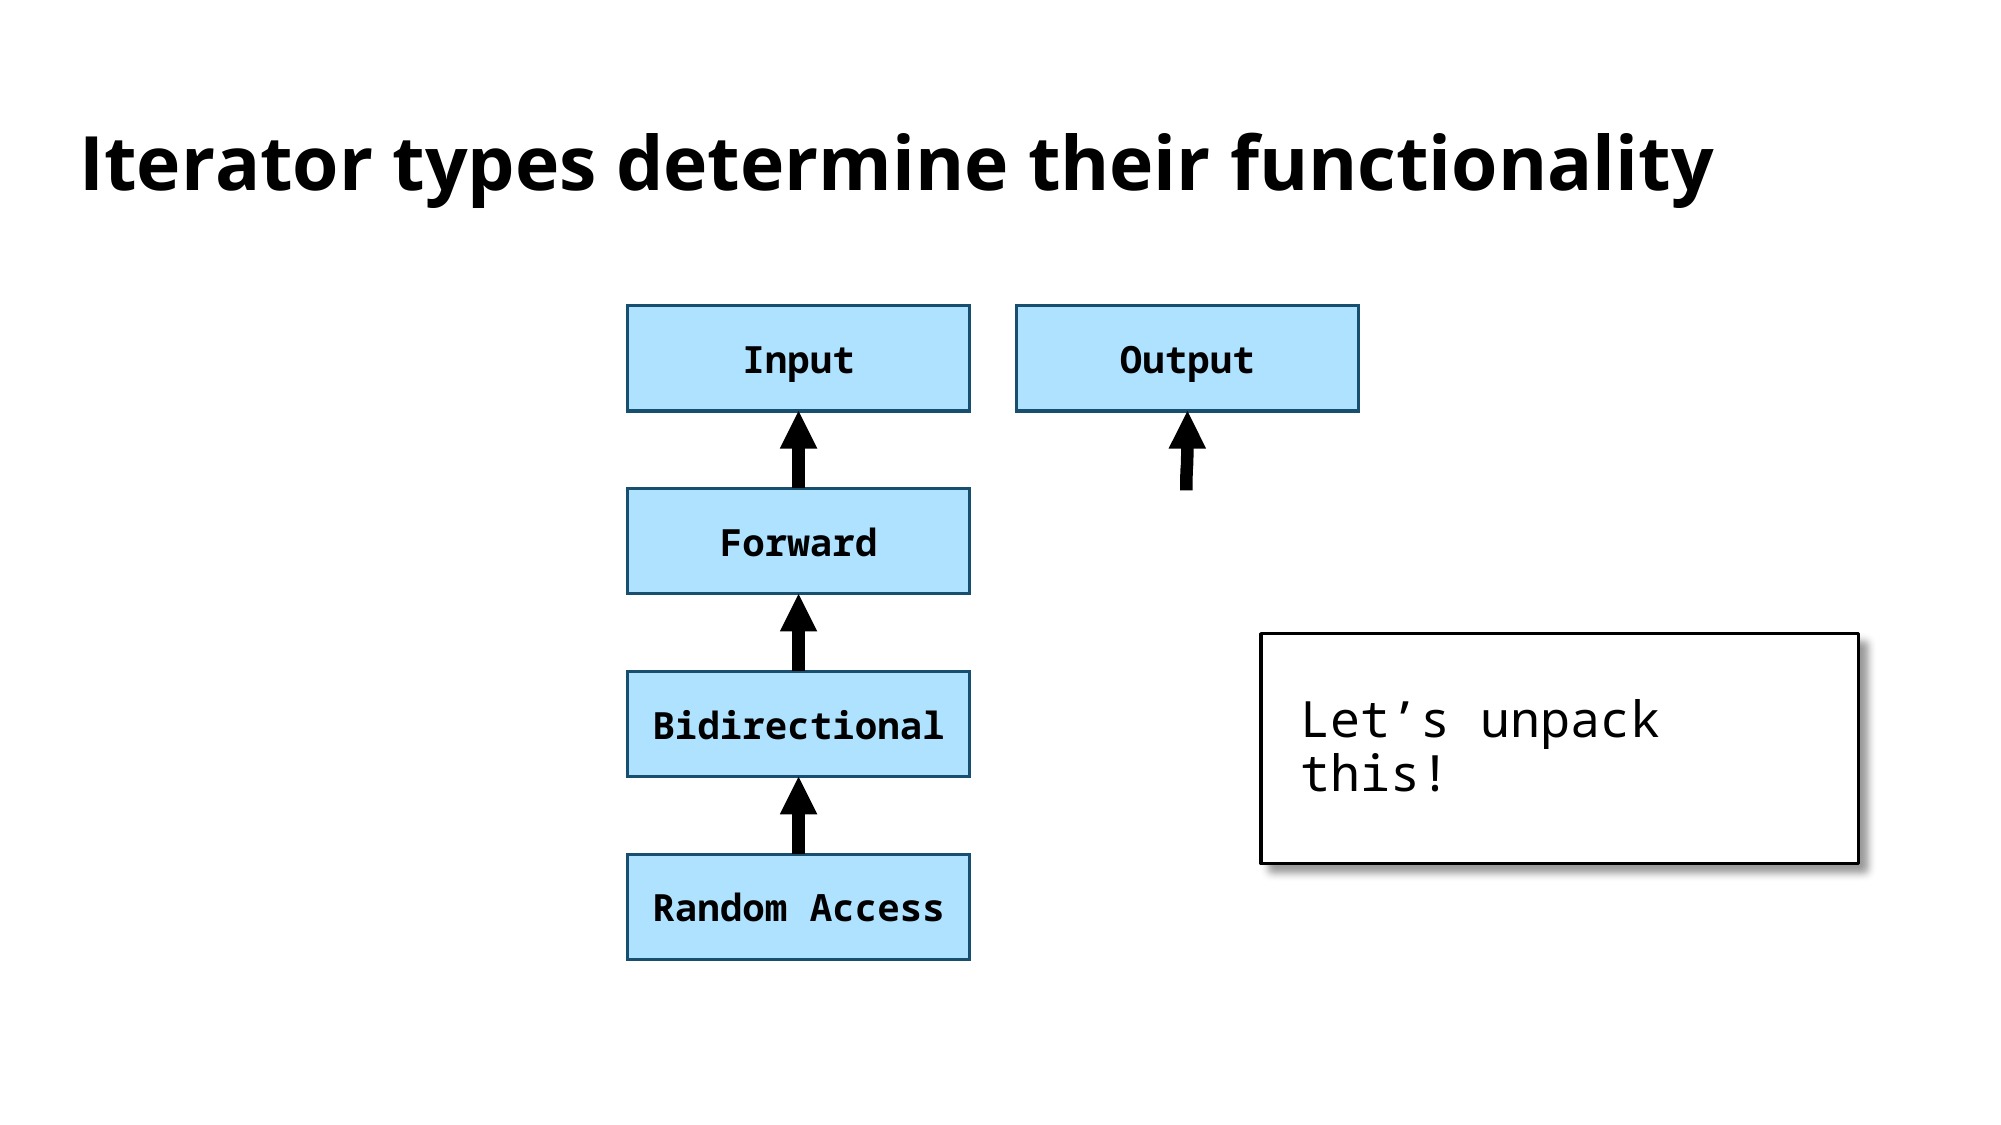

# Iterator types determine their functionality
Input
Output
Forward
Let’s unpack this!
Bidirectional
Random Access